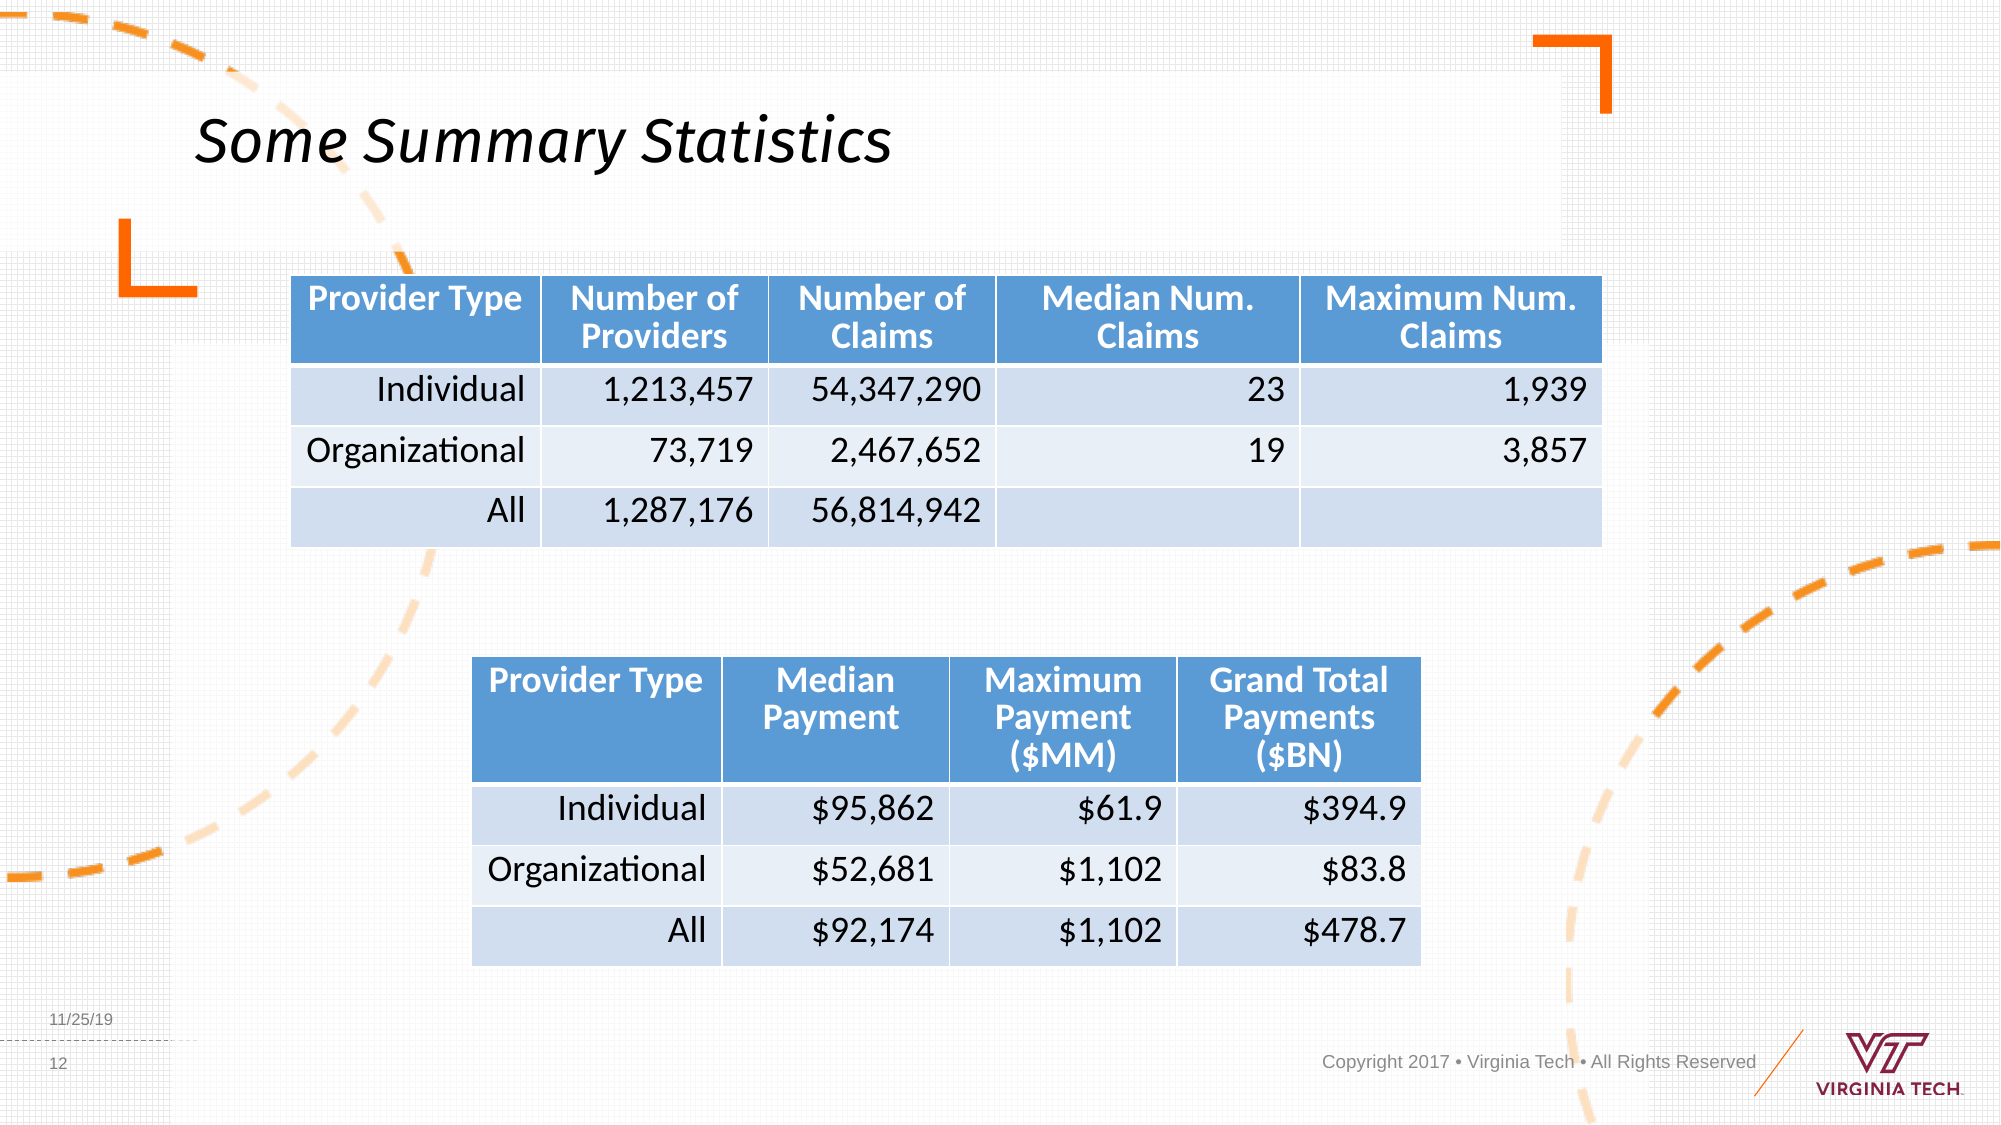

# Some Summary Statistics
| Provider Type | Number of Providers | Number of Claims | Median Num. Claims | Maximum Num. Claims |
| --- | --- | --- | --- | --- |
| Individual | 1,213,457 | 54,347,290 | 23 | 1,939 |
| Organizational | 73,719 | 2,467,652 | 19 | 3,857 |
| All | 1,287,176 | 56,814,942 |  |  |
| Provider Type | Median Payment | Maximum Payment ($MM) | Grand Total Payments ($BN) |
| --- | --- | --- | --- |
| Individual | $95,862 | $61.9 | $394.9 |
| Organizational | $52,681 | $1,102 | $83.8 |
| All | $92,174 | $1,102 | $478.7 |
11/25/19
12
Copyright 2017 • Virginia Tech • All Rights Reserved